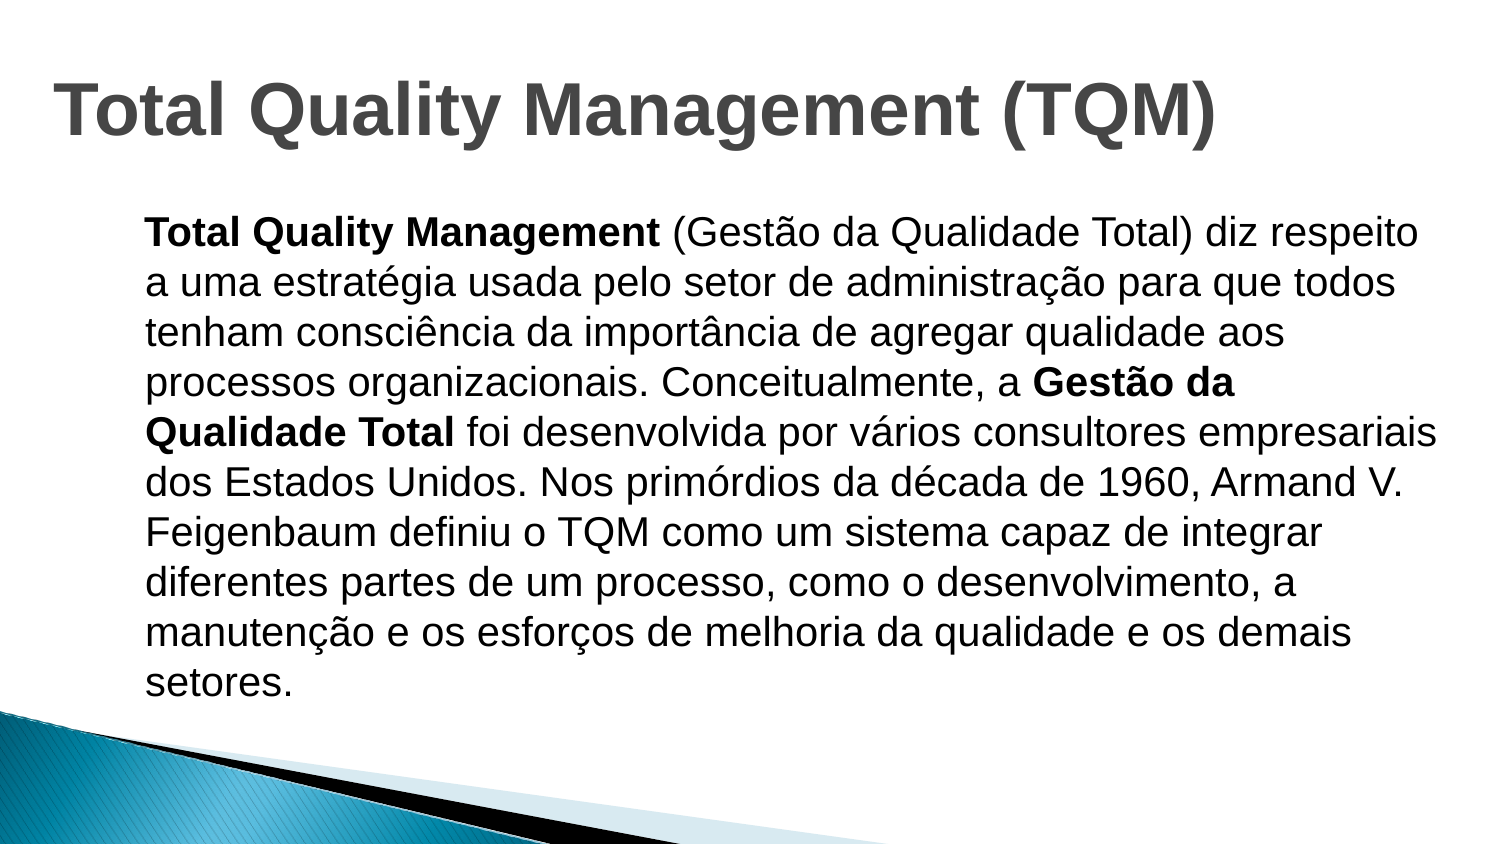

Total Quality Management (TQM)
Total Quality Management (Gestão da Qualidade Total) diz respeito a uma estratégia usada pelo setor de administração para que todos tenham consciência da importância de agregar qualidade aos processos organizacionais. Conceitualmente, a Gestão da Qualidade Total foi desenvolvida por vários consultores empresariais dos Estados Unidos. Nos primórdios da década de 1960, Armand V. Feigenbaum definiu o TQM como um sistema capaz de integrar diferentes partes de um processo, como o desenvolvimento, a manutenção e os esforços de melhoria da qualidade e os demais setores.